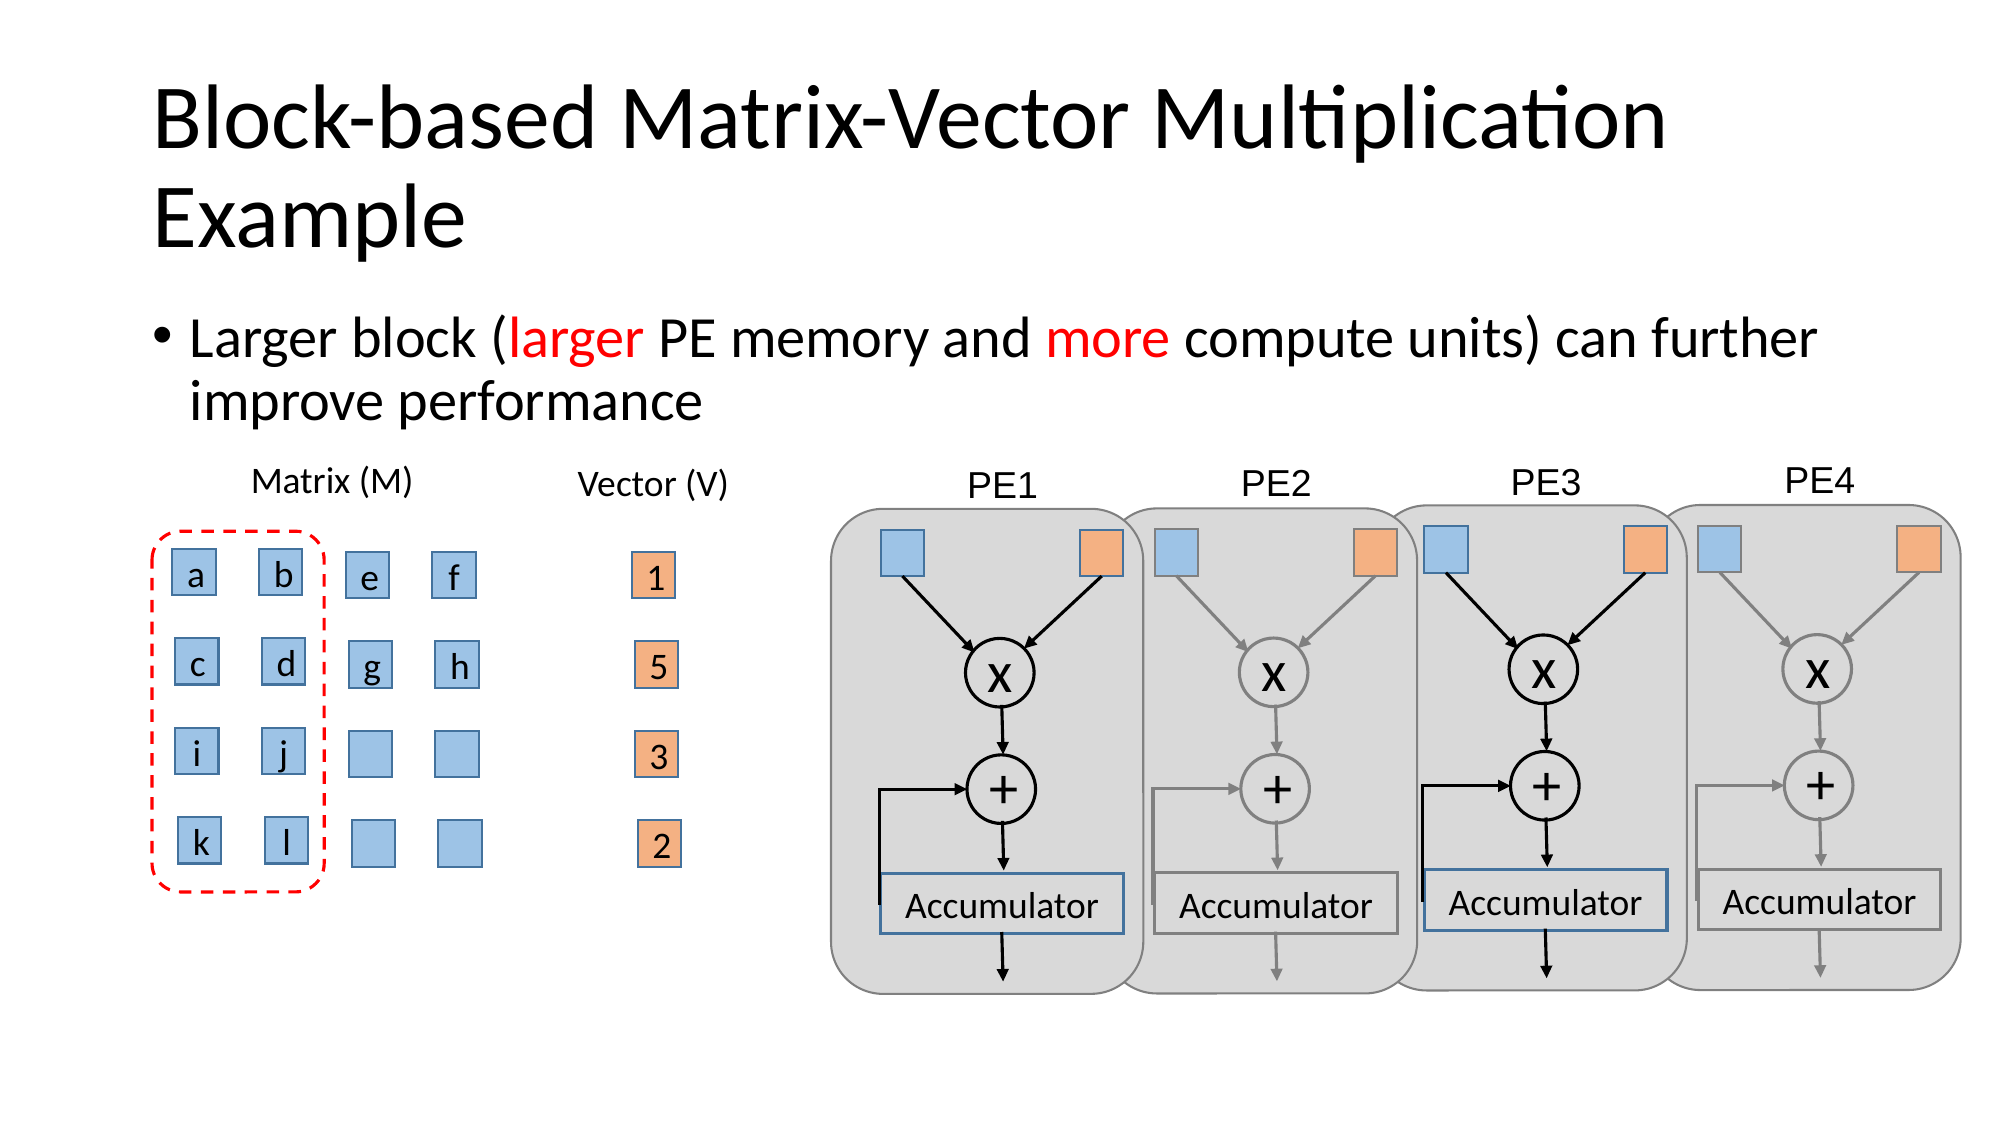

# Block-based Matrix-Vector Multiplication Example
Larger block (larger PE memory and more compute units) can further improve performance
Matrix (M)
PE4
PE3
Vector (V)
PE2
PE1

x

+

Accumulator

x

+

Accumulator

x

+

Accumulator

x

+

Accumulator

a
b
e
f
1
c
d
g
h
5
i
j

3
k
l

2